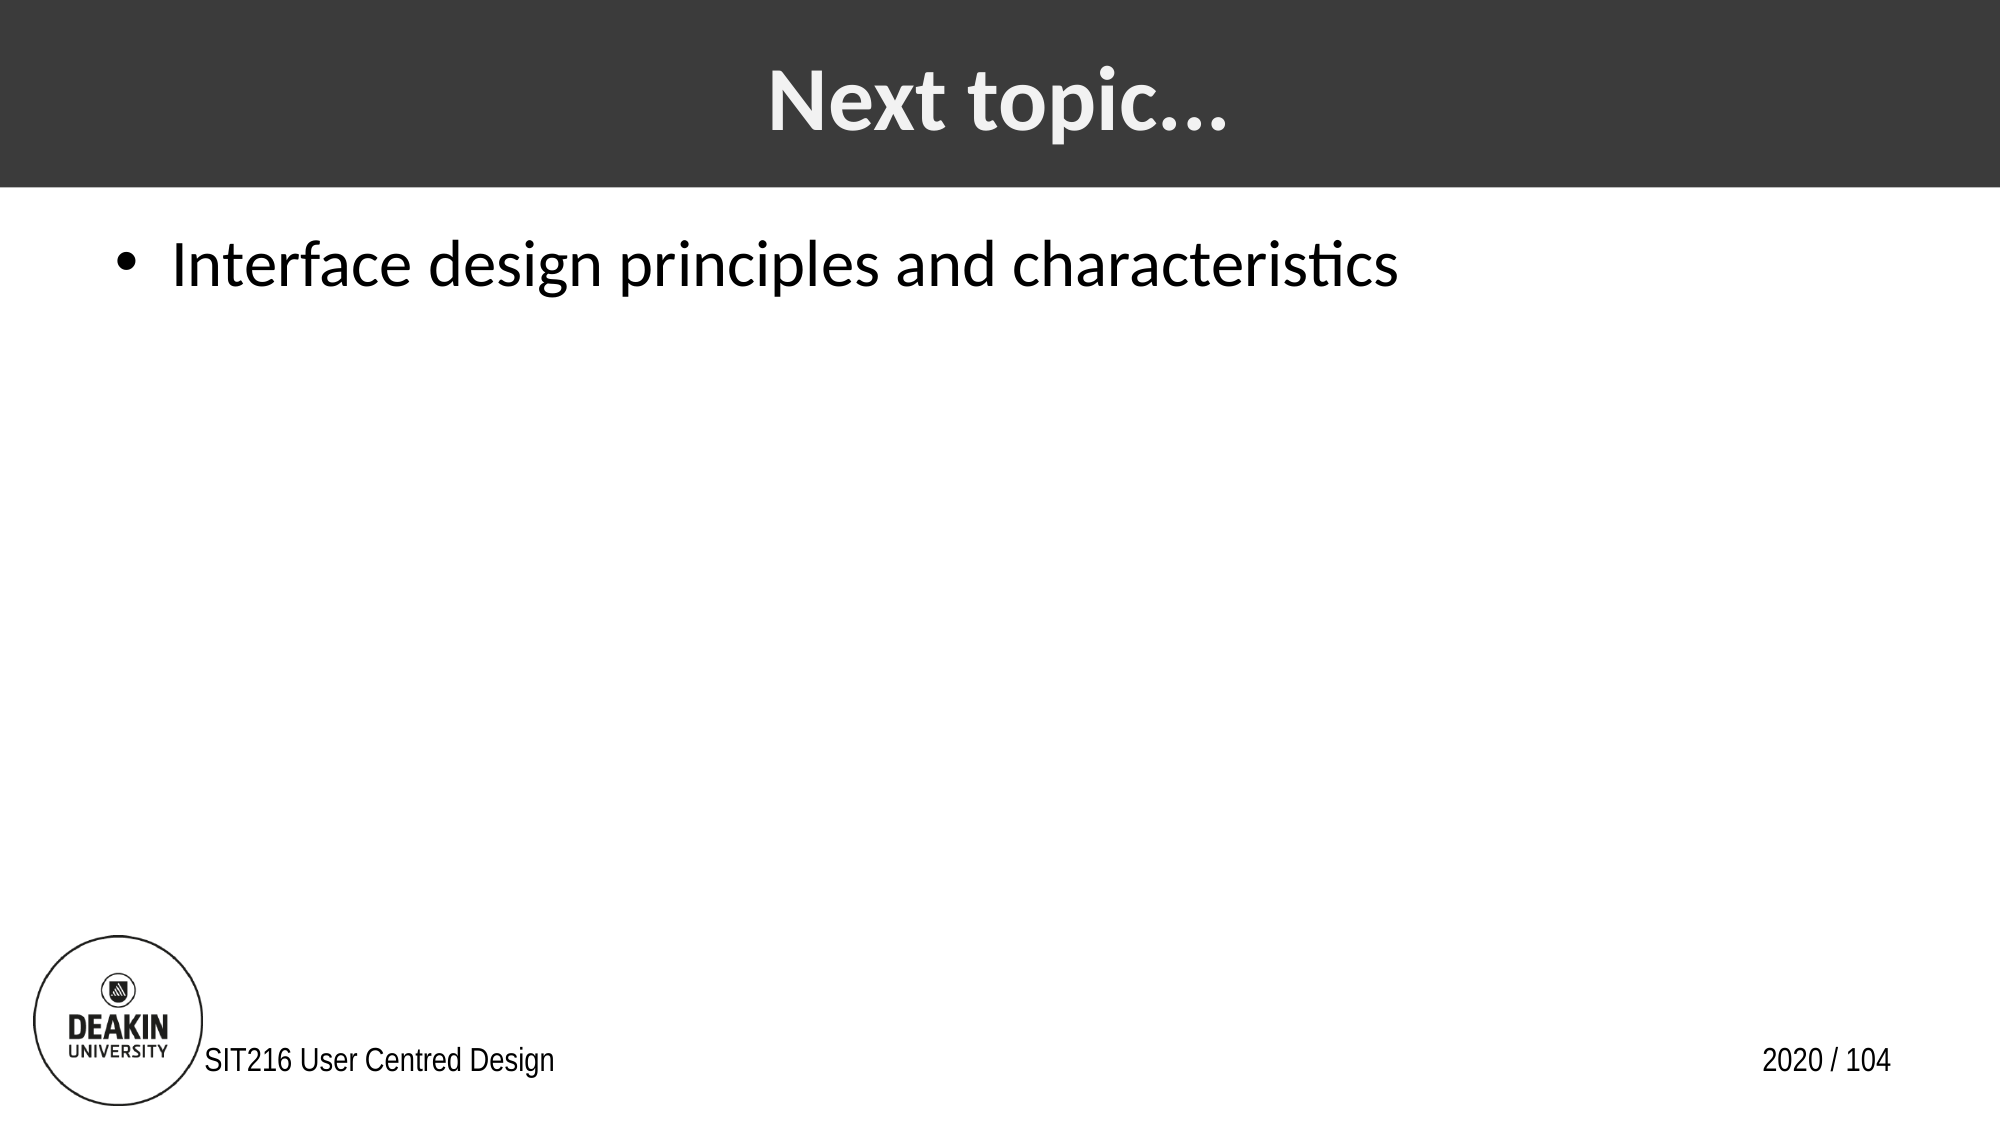

# Next topic...
Interface design principles and characteristics